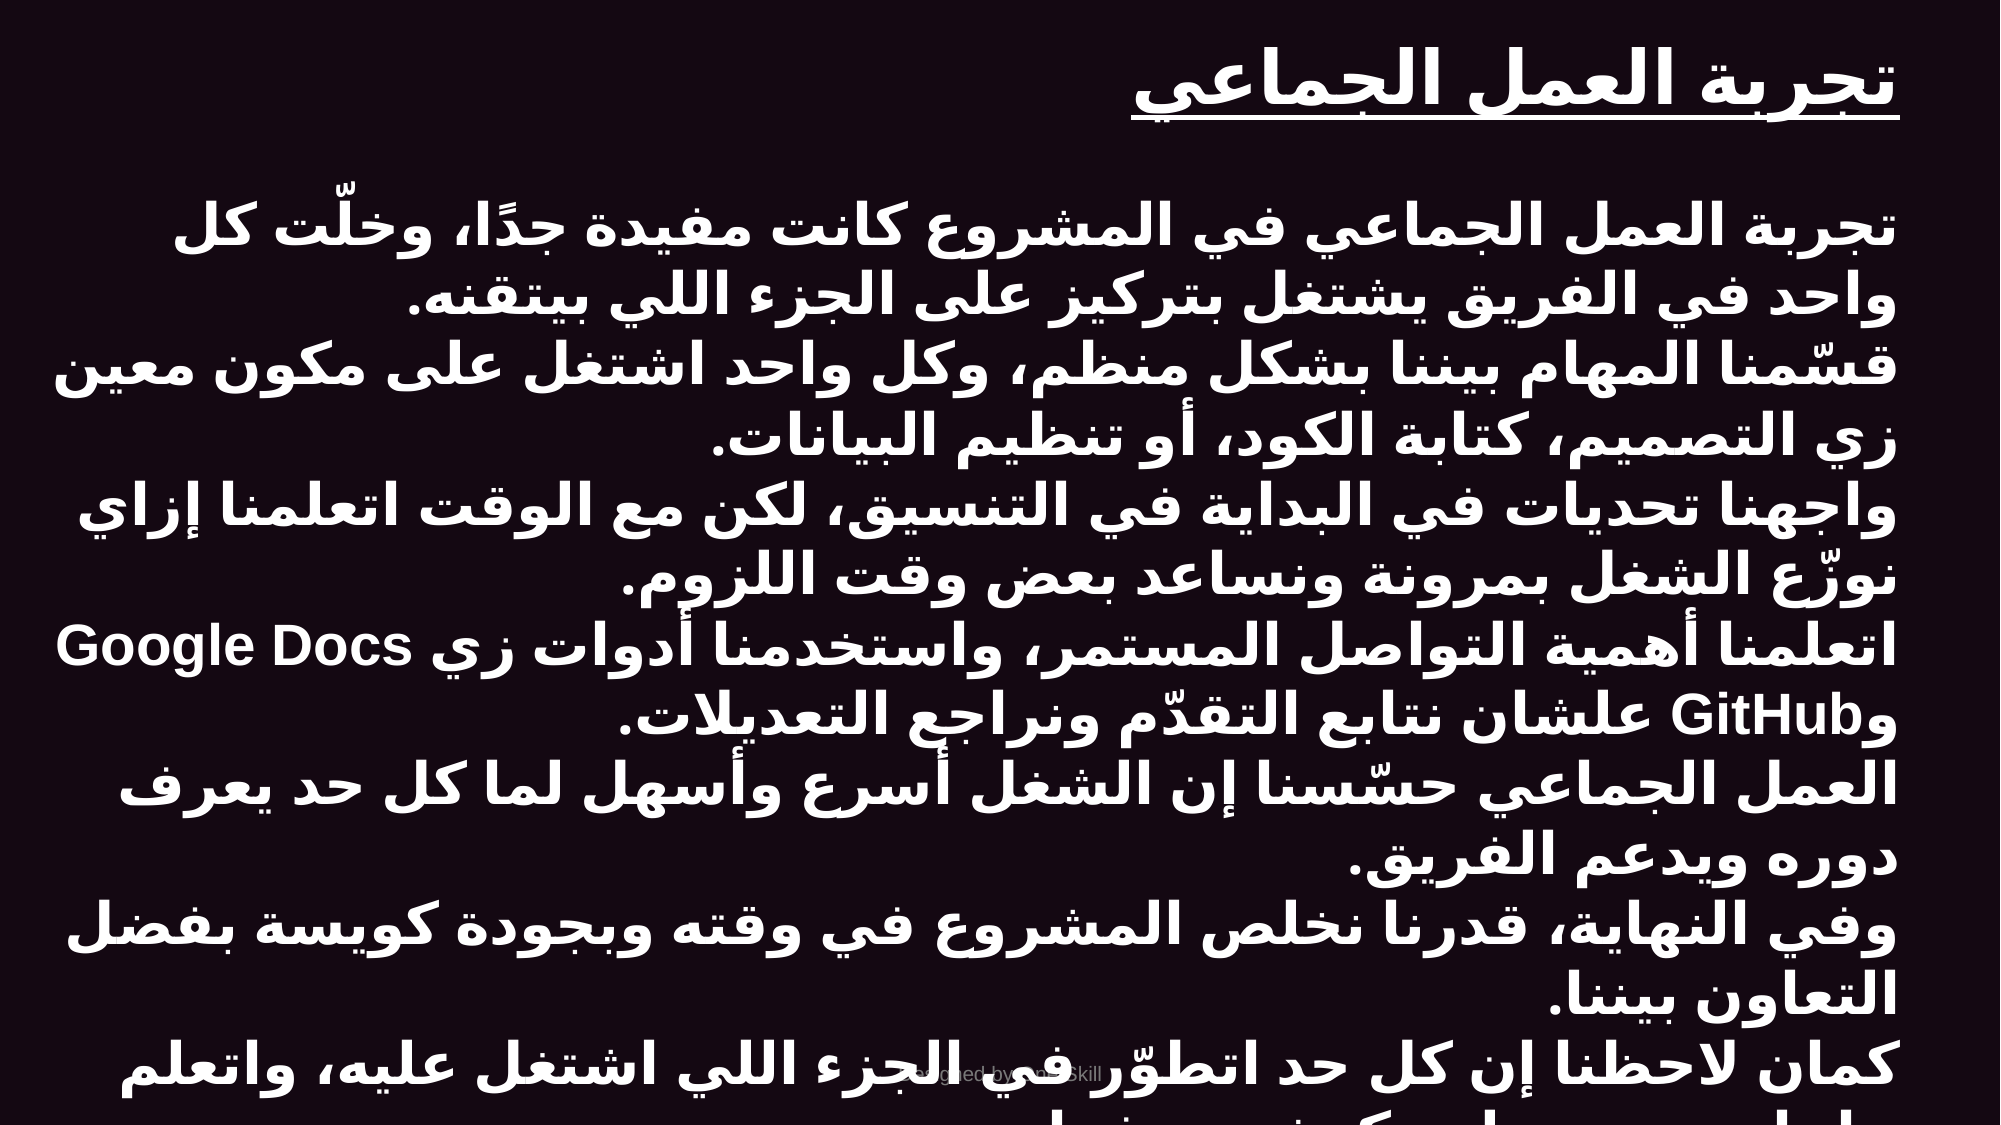

تجربة العمل الجماعي
تجربة العمل الجماعي في المشروع كانت مفيدة جدًا، وخلّت كل واحد في الفريق يشتغل بتركيز على الجزء اللي بيتقنه.
قسّمنا المهام بيننا بشكل منظم، وكل واحد اشتغل على مكون معين زي التصميم، كتابة الكود، أو تنظيم البيانات.
واجهنا تحديات في البداية في التنسيق، لكن مع الوقت اتعلمنا إزاي نوزّع الشغل بمرونة ونساعد بعض وقت اللزوم.
اتعلمنا أهمية التواصل المستمر، واستخدمنا أدوات زي Google Docs وGitHub علشان نتابع التقدّم ونراجع التعديلات.
العمل الجماعي حسّسنا إن الشغل أسرع وأسهل لما كل حد يعرف دوره ويدعم الفريق.
وفي النهاية، قدرنا نخلص المشروع في وقته وبجودة كويسة بفضل التعاون بيننا.
كمان لاحظنا إن كل حد اتطوّر في الجزء اللي اشتغل عليه، واتعلم حاجات من زميله مكنش يعرفها.
والتجربة دي خلتنا نشتغل كفريق حقيقي، مش بس مجموعة أفراد بيشتغلوا على نفس المشروع.
Designed by One Skill